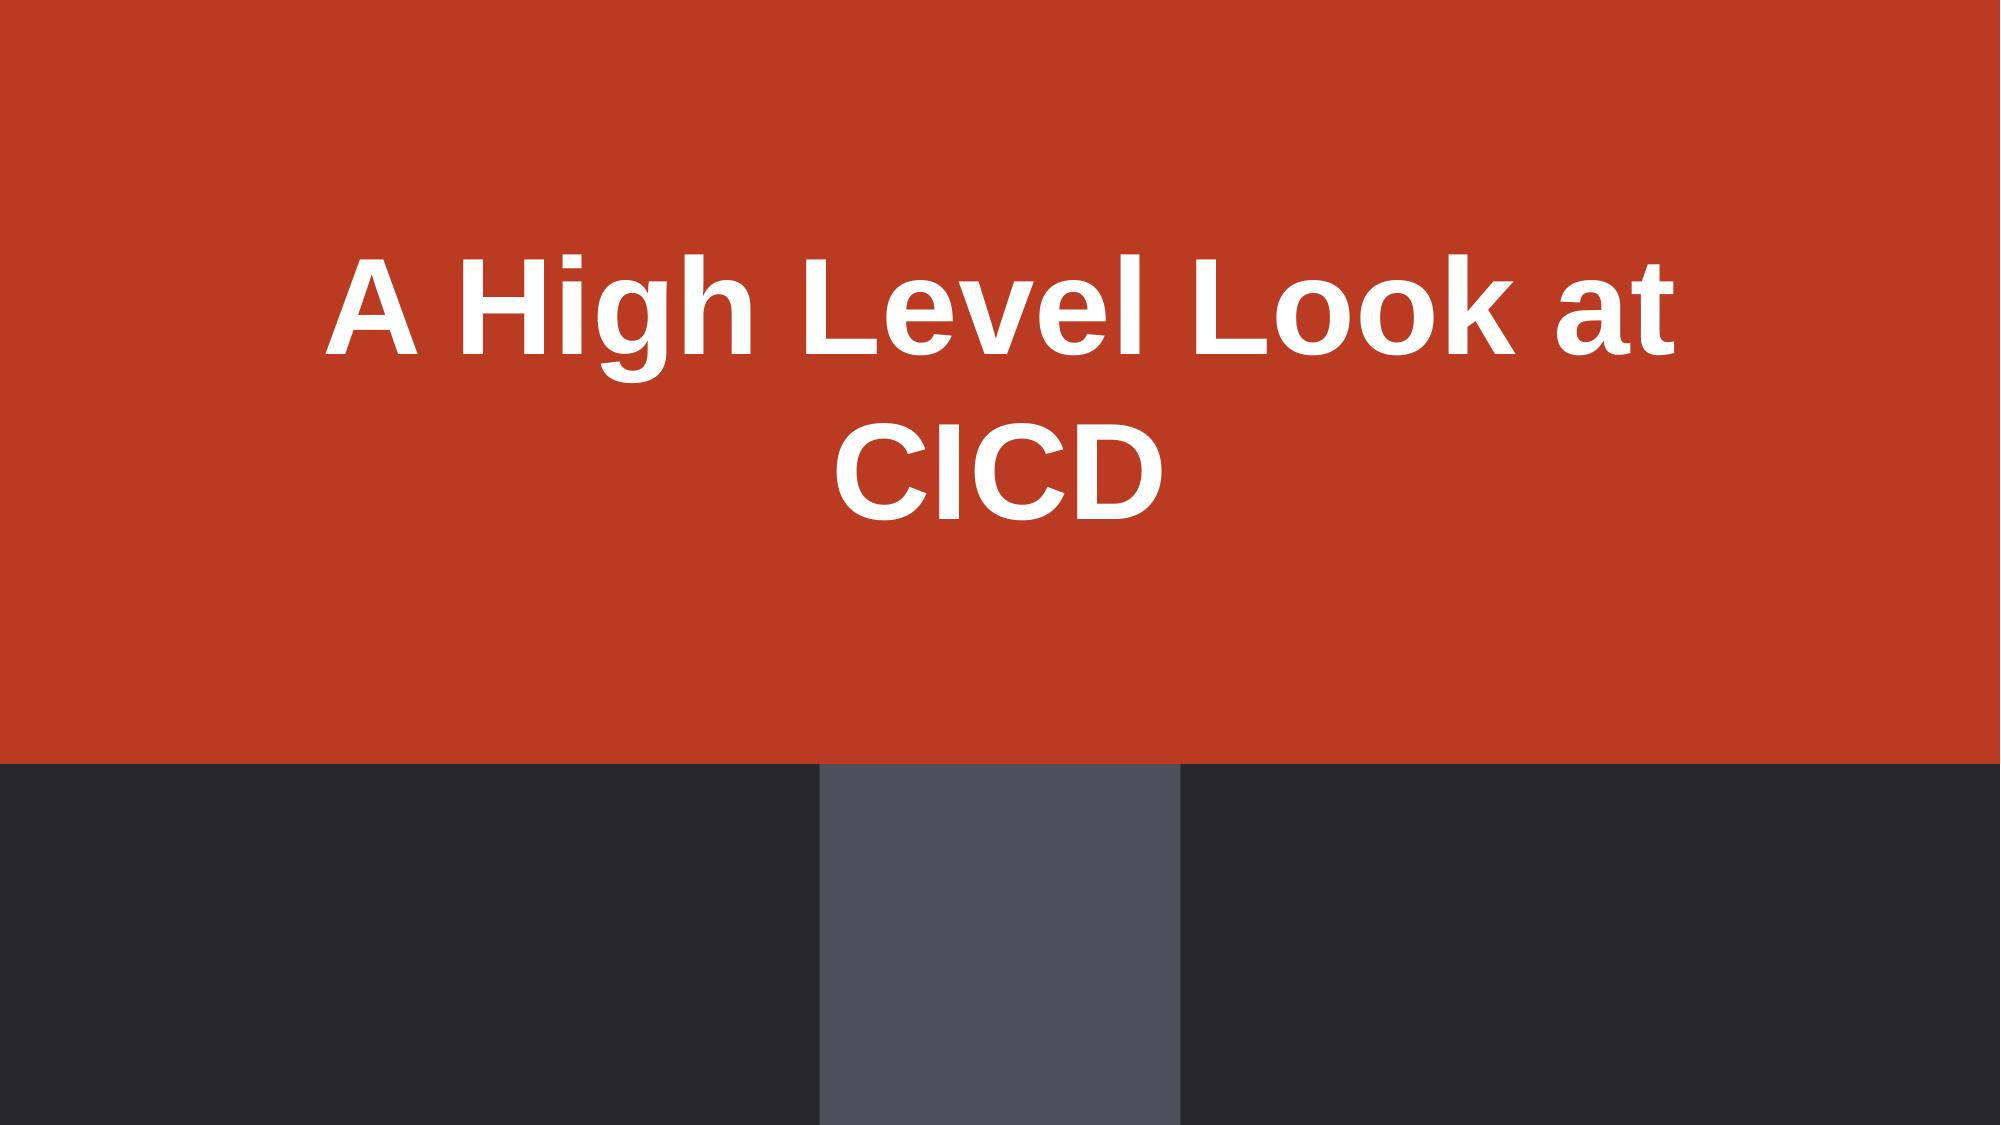

# A High Level Look at CICD